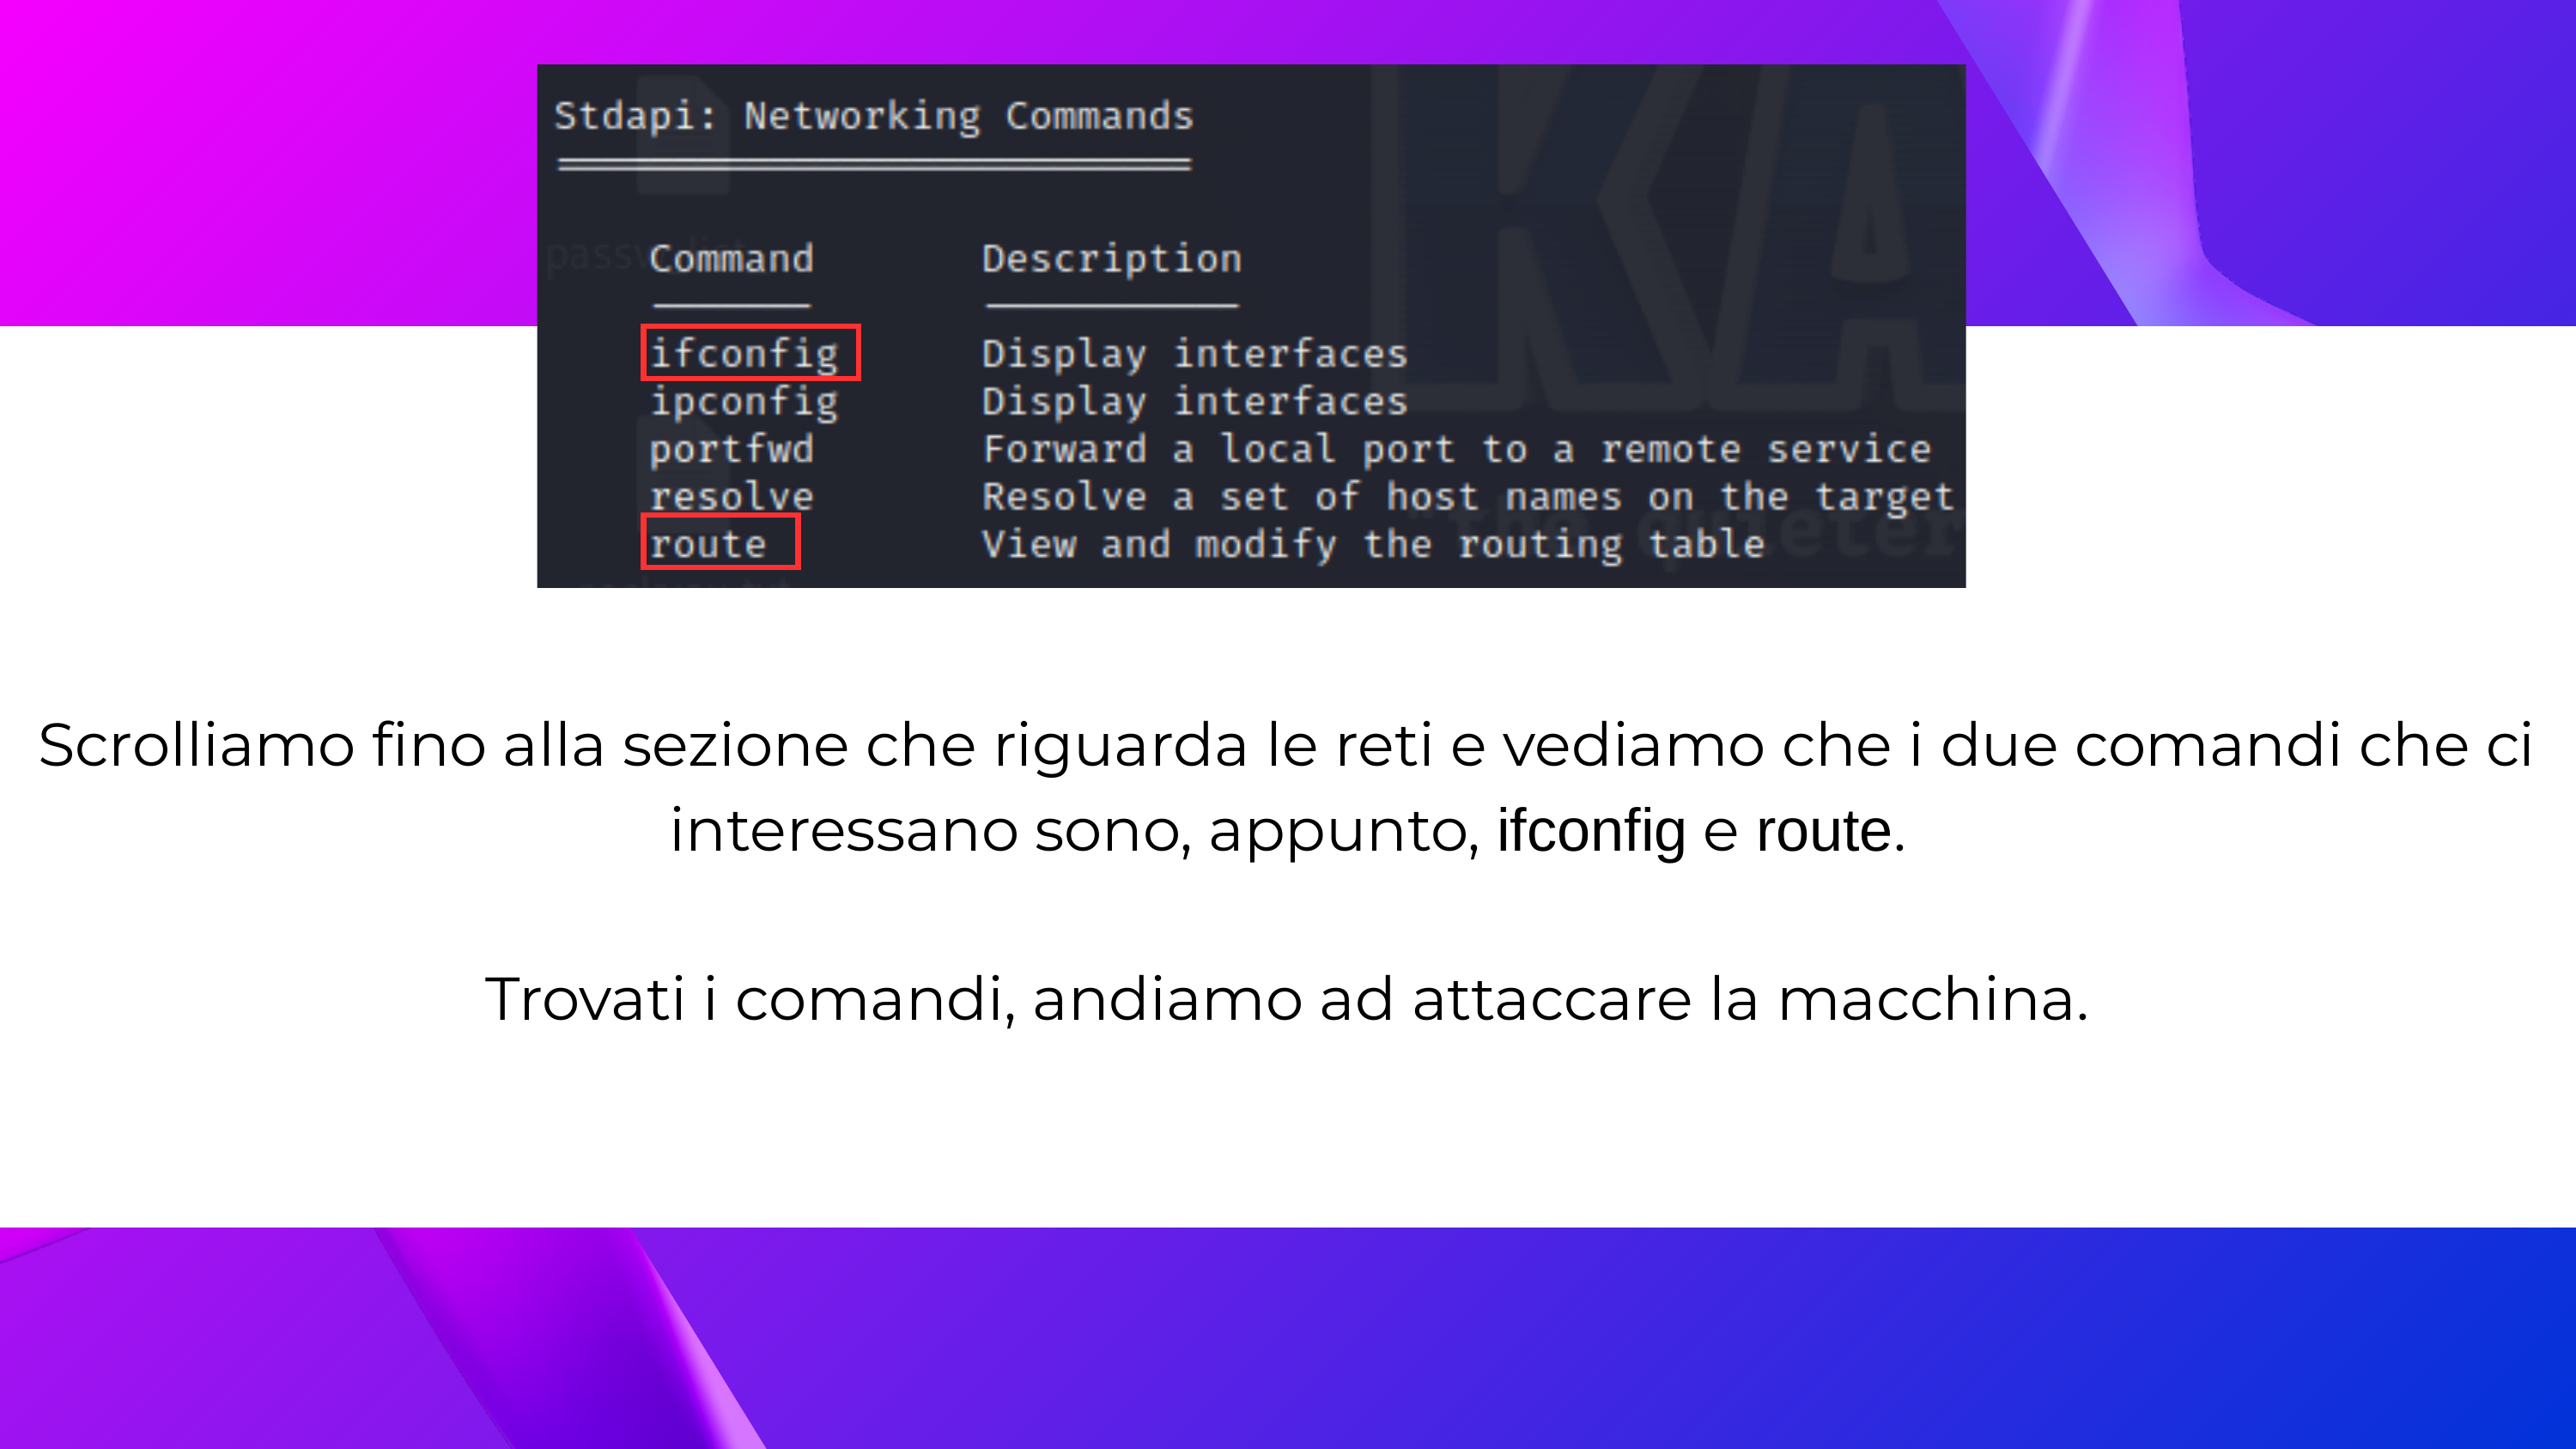

Scrolliamo fino alla sezione che riguarda le reti e vediamo che i due comandi che ci interessano sono, appunto, ifconfig e route.

Trovati i comandi, andiamo ad attaccare la macchina.